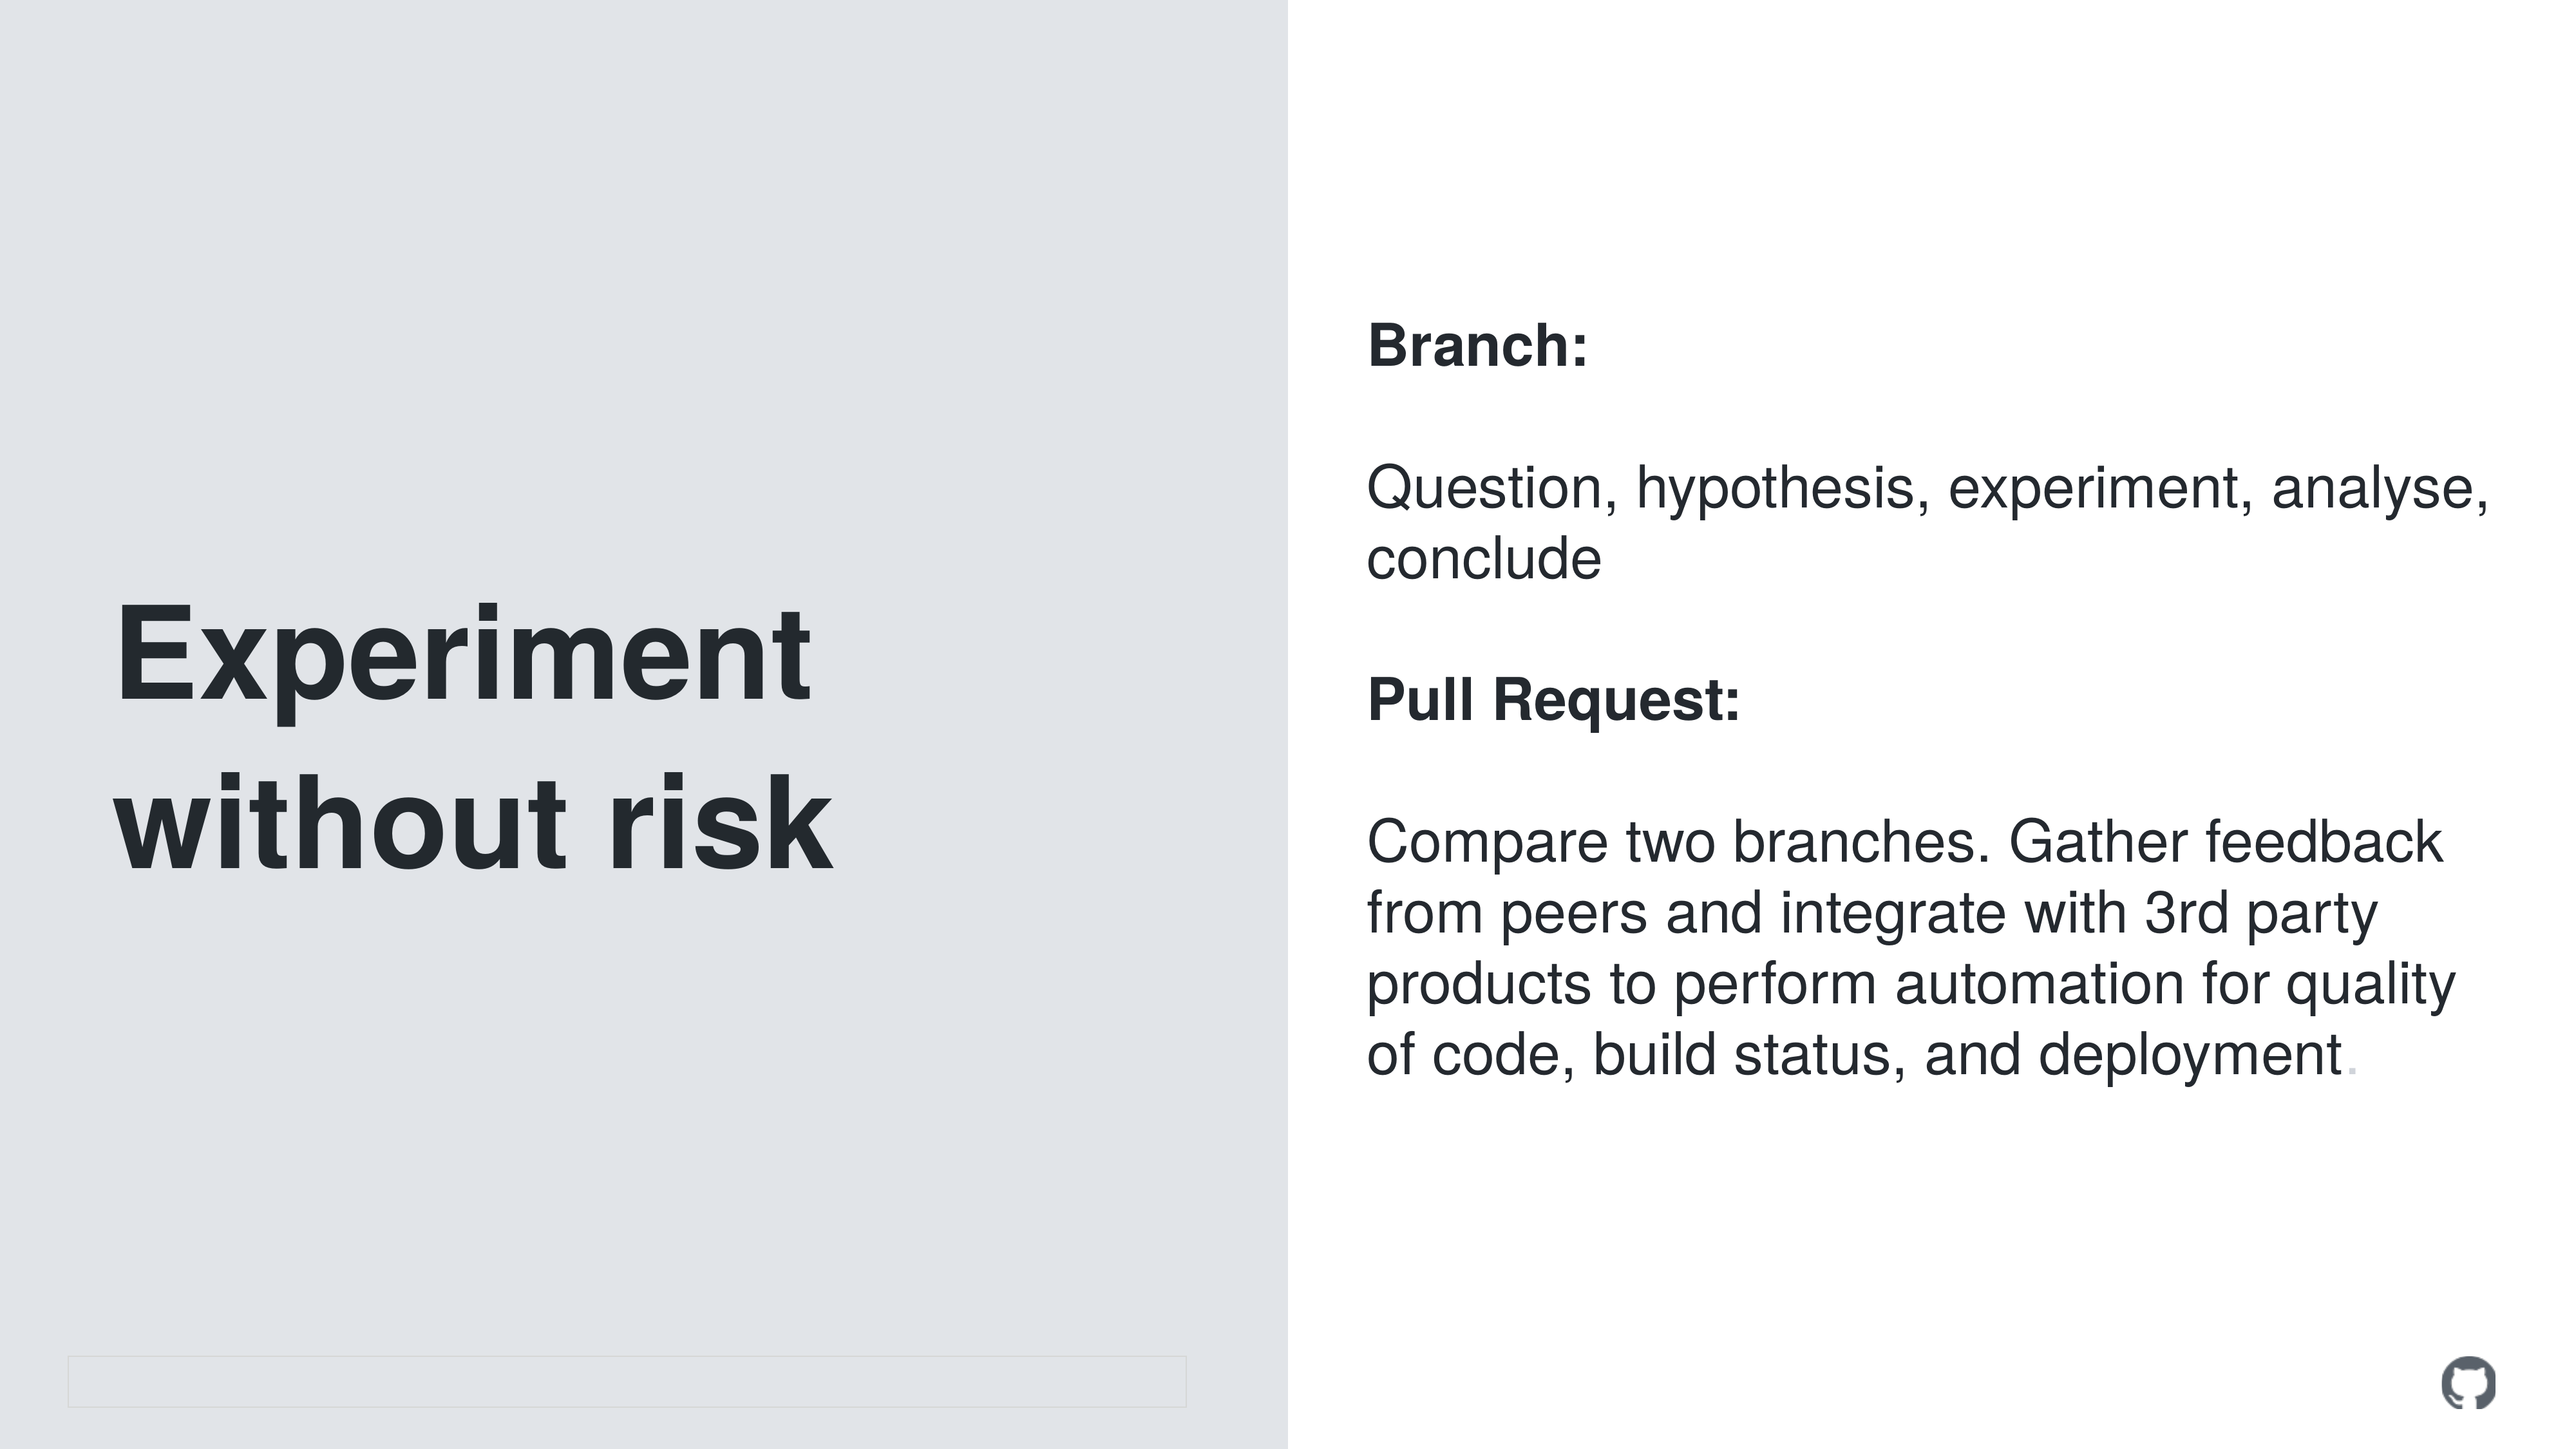

# Experiment without risk​
Branch:
Question, hypothesis, experiment, analyse, conclude​
​
Pull Request:

Compare two branches. Gather feedback from peers and integrate with 3rd party products to perform automation for quality of code, build status, and deployment​.